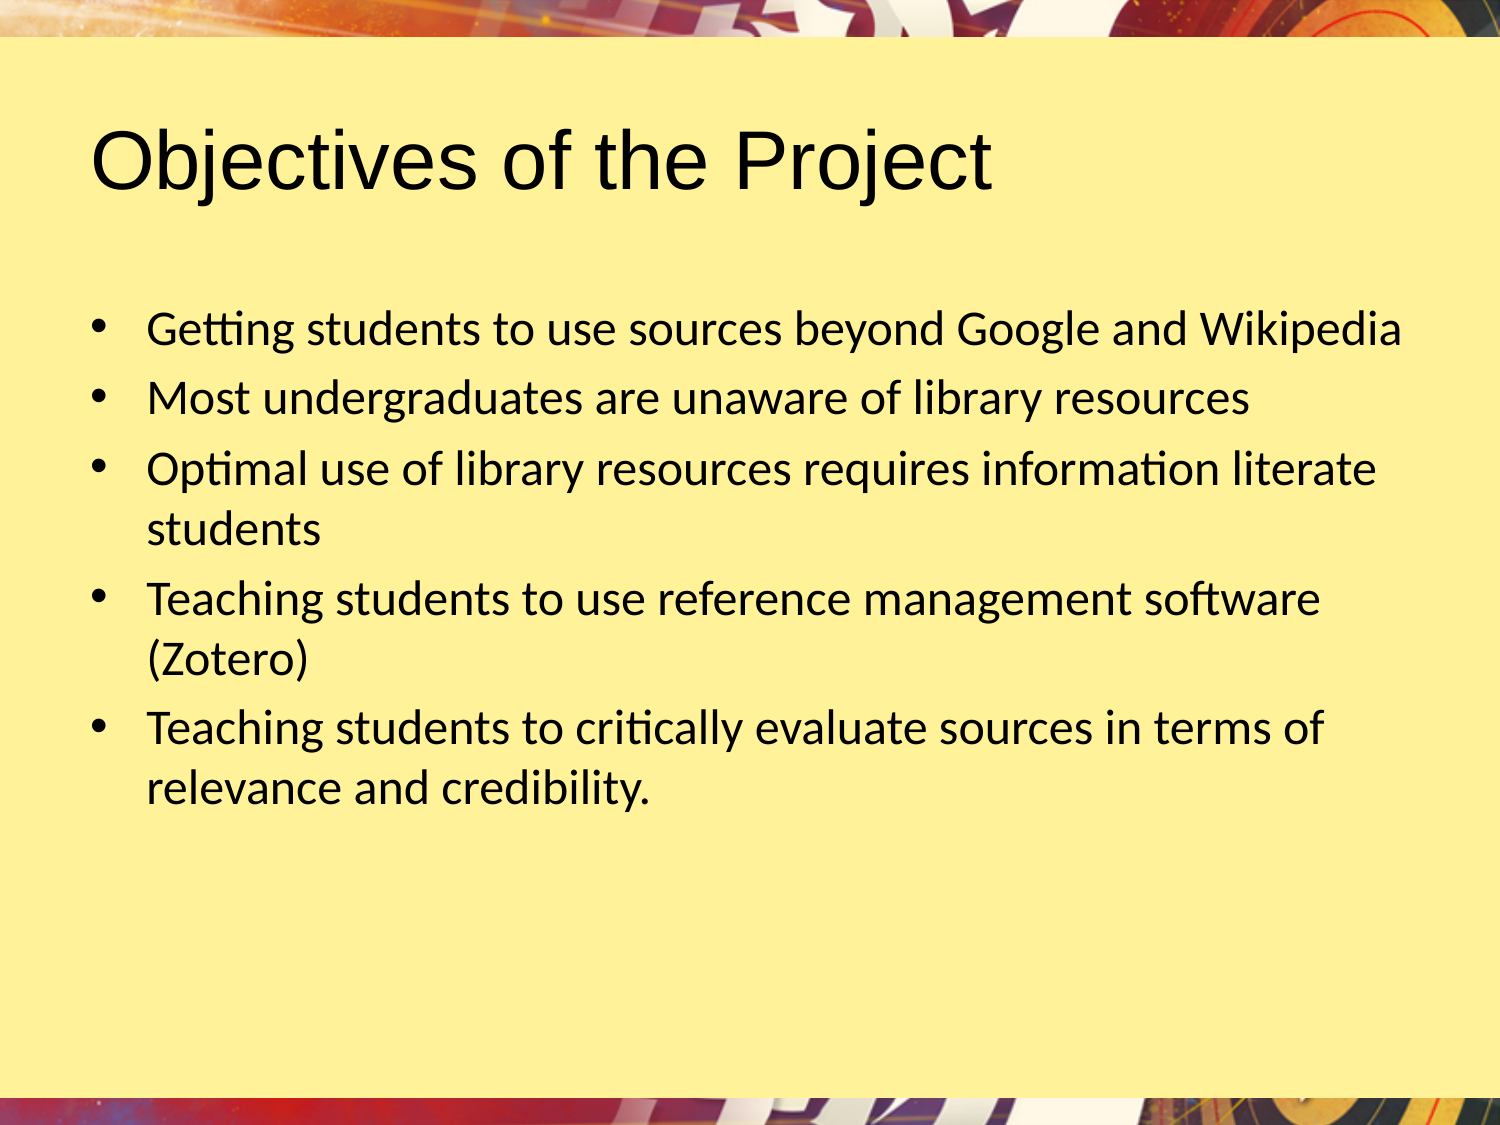

# Objectives of the Project
Getting students to use sources beyond Google and Wikipedia
Most undergraduates are unaware of library resources
Optimal use of library resources requires information literate students
Teaching students to use reference management software (Zotero)
Teaching students to critically evaluate sources in terms of relevance and credibility.